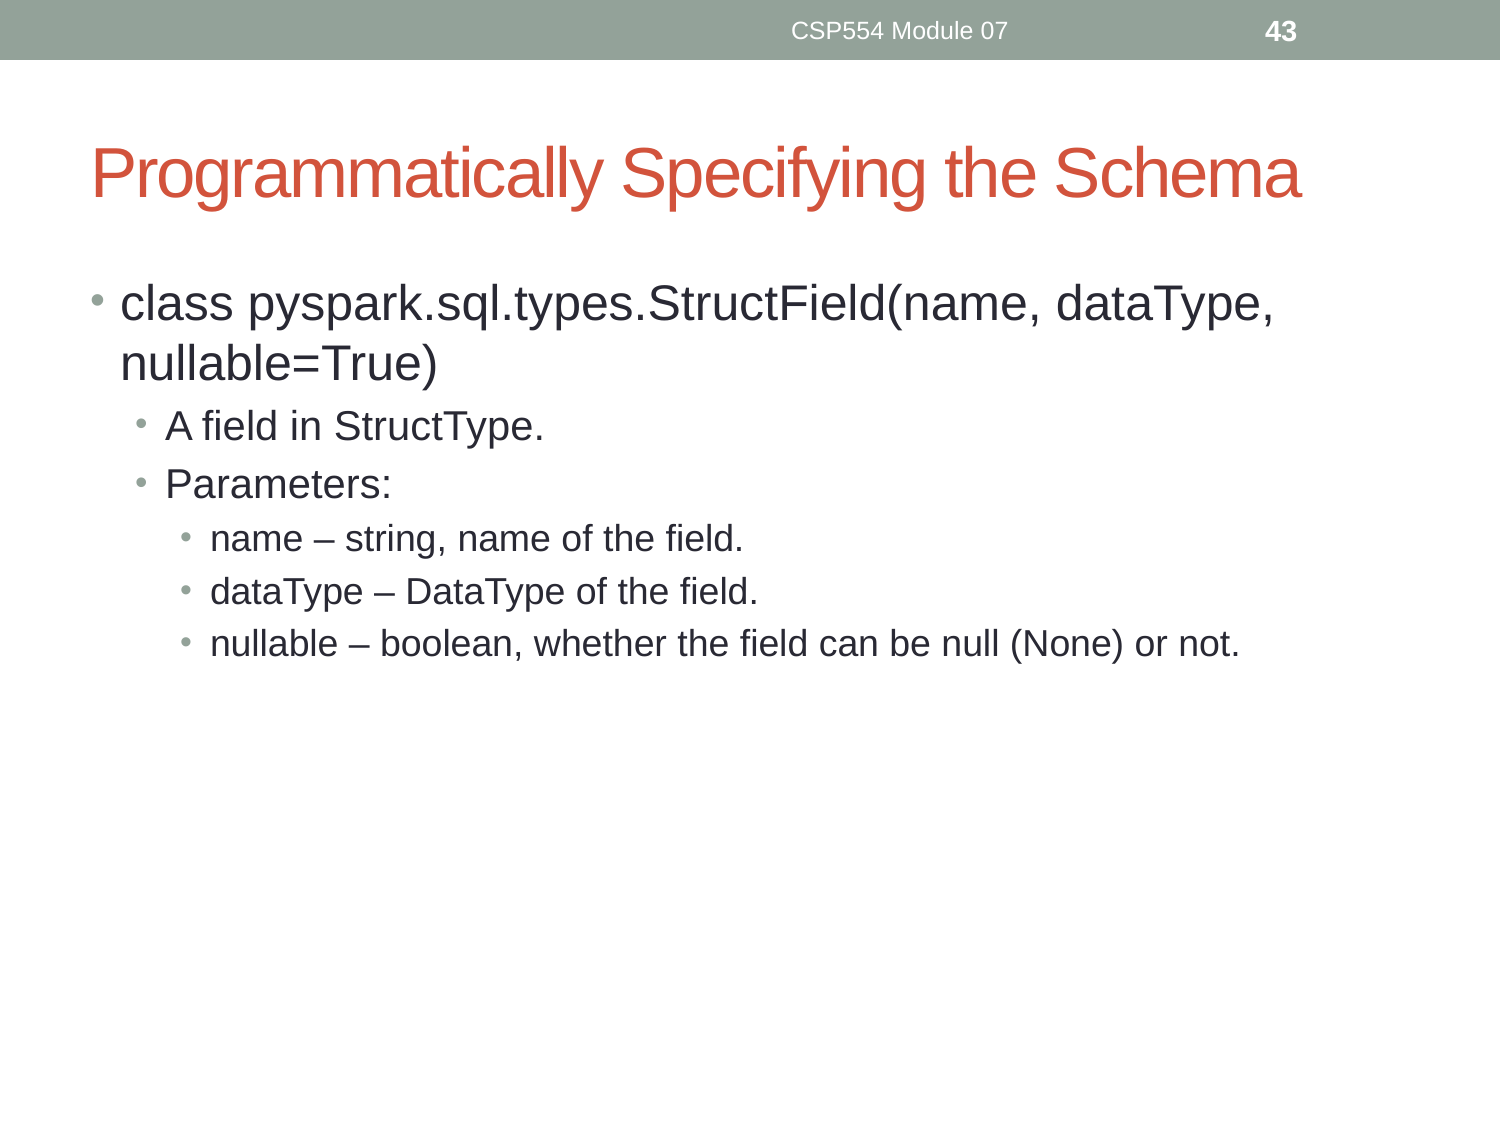

CSP554 Module 07
43
# Programmatically Specifying the Schema
class pyspark.sql.types.StructField(name, dataType, nullable=True)
A field in StructType.
Parameters:
name – string, name of the field.
dataType – DataType of the field.
nullable – boolean, whether the field can be null (None) or not.